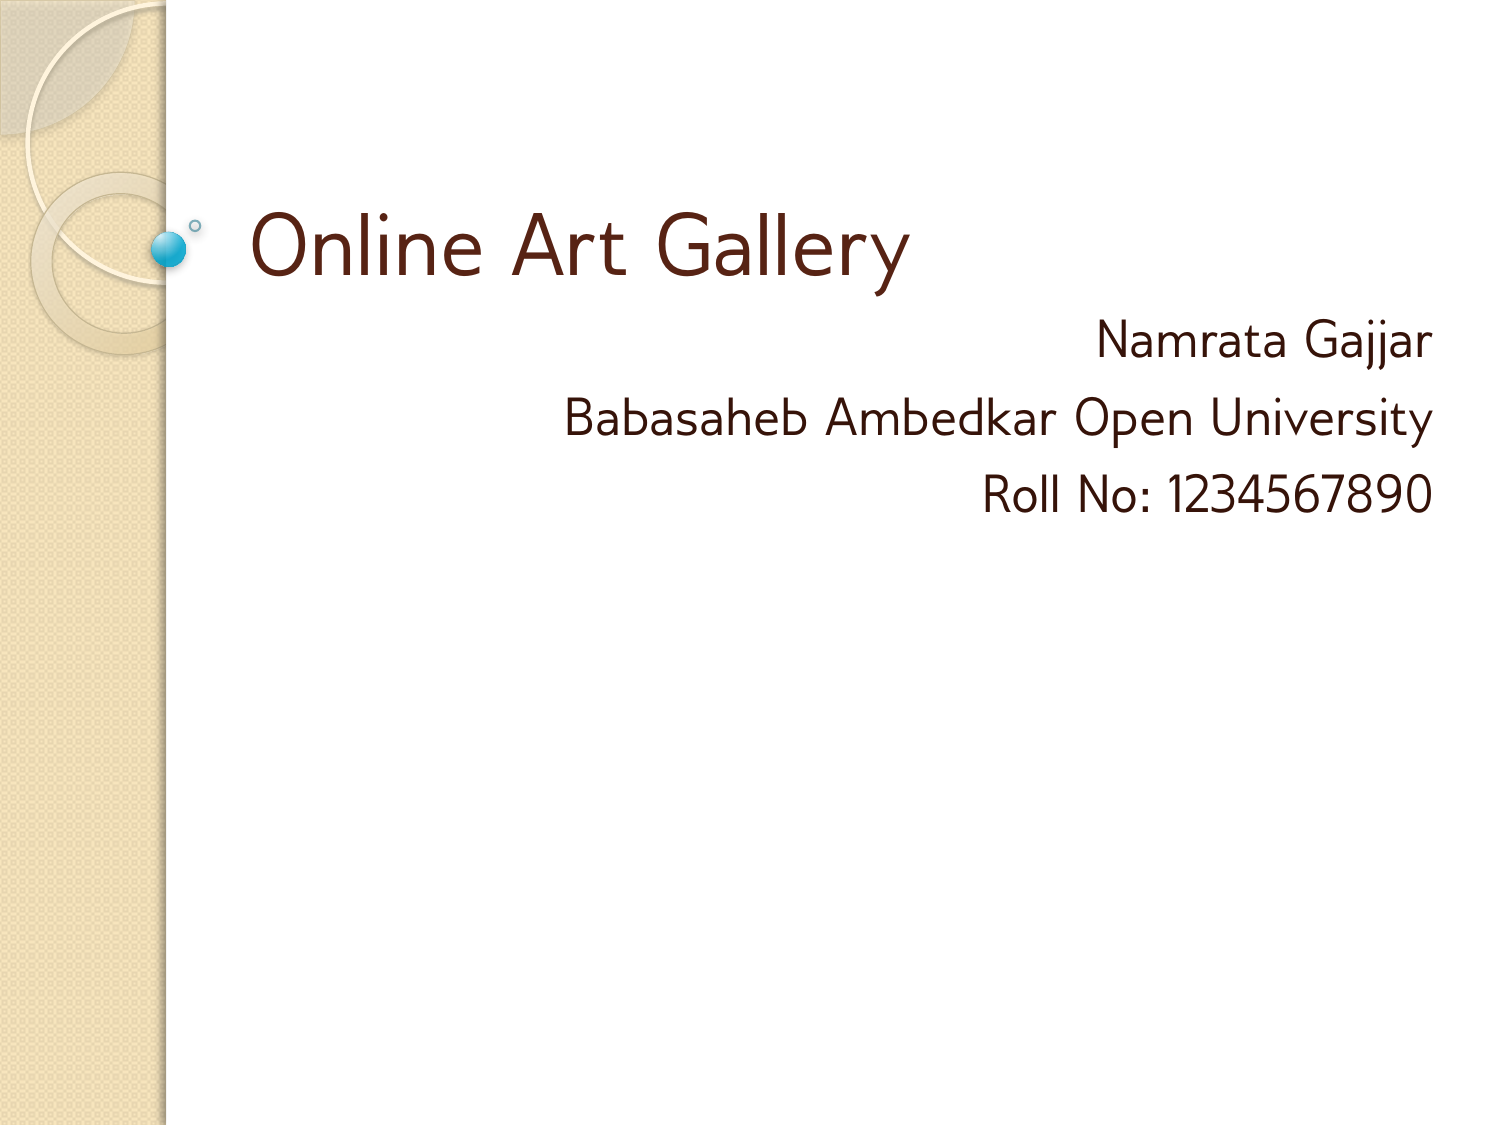

# Online Art Gallery
Namrata Gajjar
Babasaheb Ambedkar Open University
Roll No: 1234567890